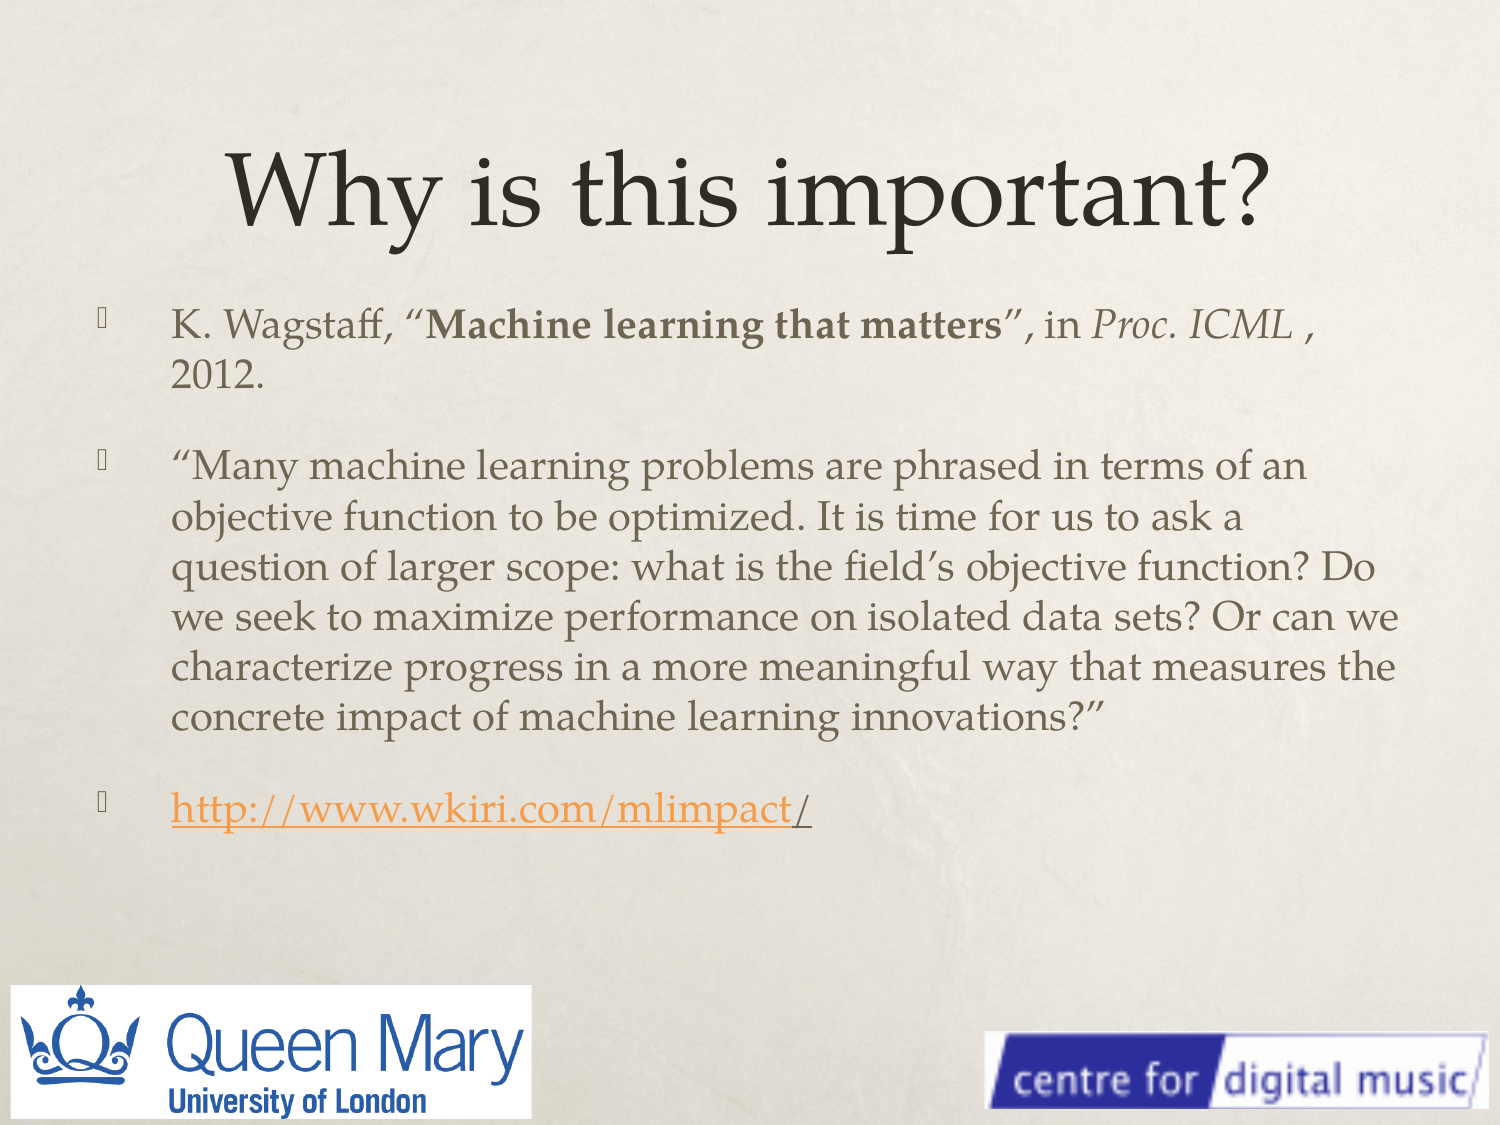

# Why is this important?
K. Wagstaff, “Machine learning that matters”, in Proc. ICML , 2012.
“Many machine learning problems are phrased in terms of an objective function to be optimized. It is time for us to ask a question of larger scope: what is the field’s objective function? Do we seek to maximize performance on isolated data sets? Or can we characterize progress in a more meaningful way that measures the concrete impact of machine learning innovations?”
http://www.wkiri.com/mlimpact/